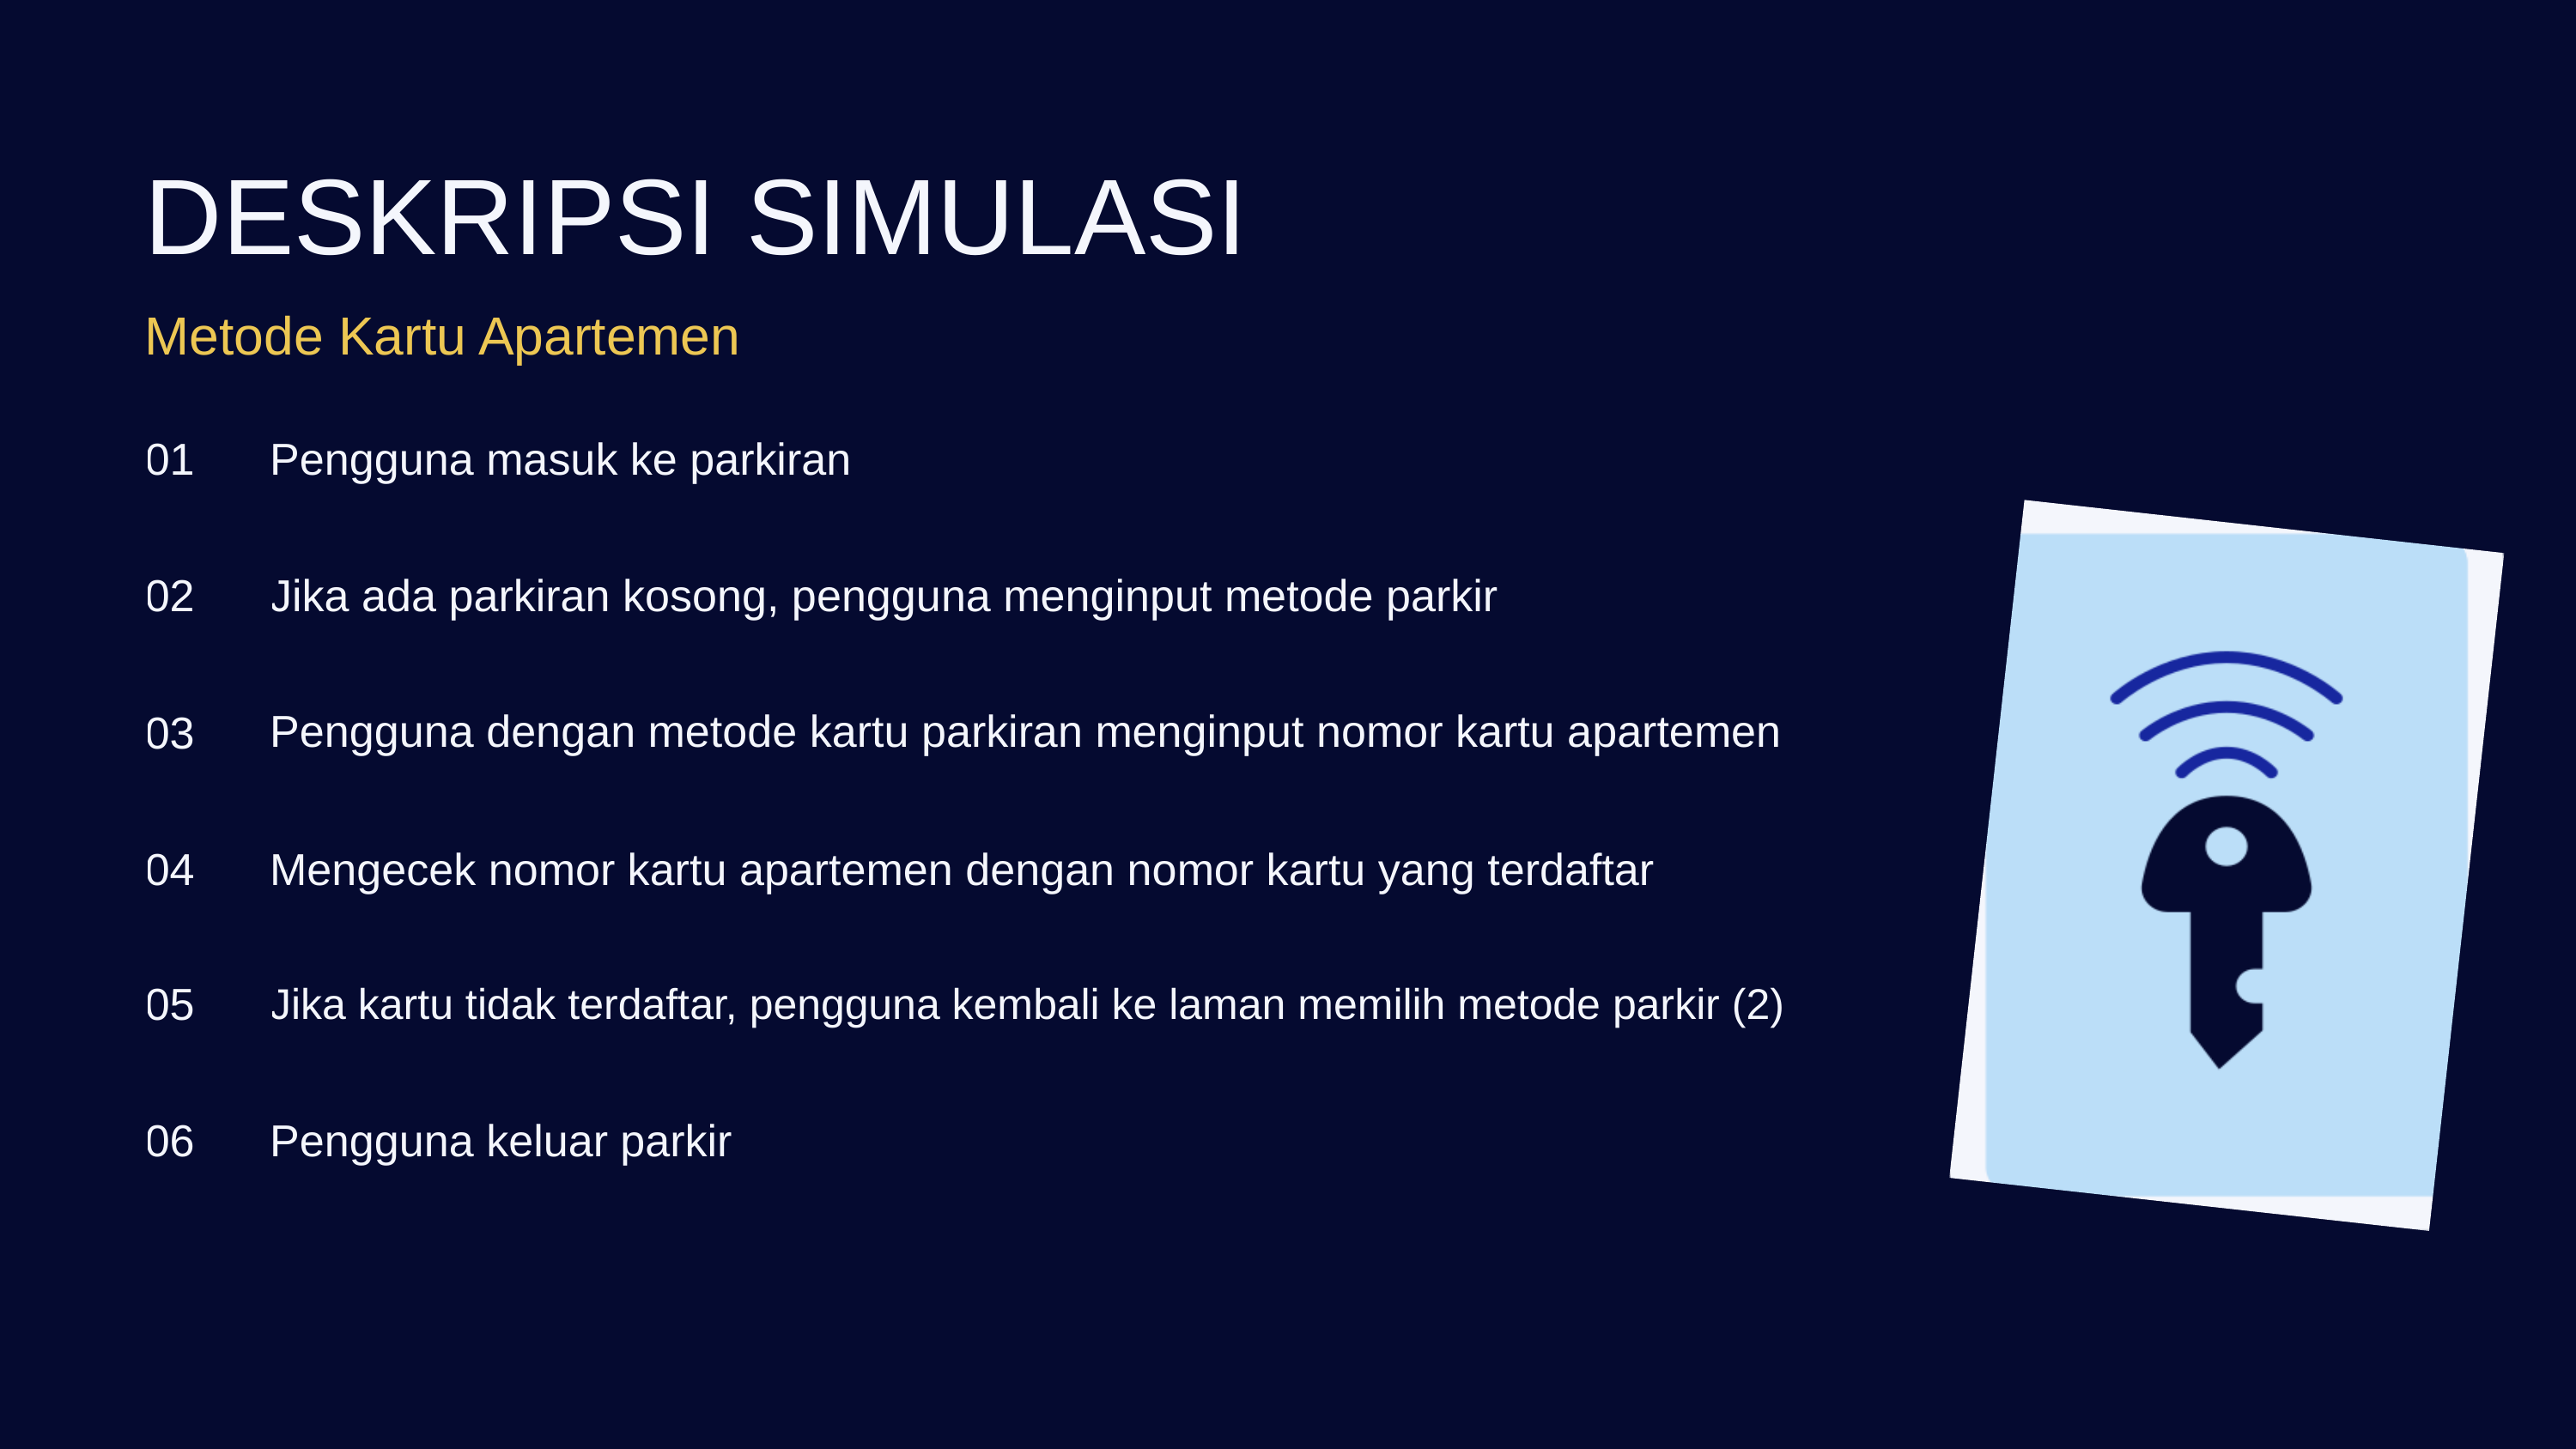

DESKRIPSI SIMULASI
Metode Kartu Apartemen
| 01 | Pengguna masuk ke parkiran |
| --- | --- |
| 02 | Jika ada parkiran kosong, pengguna menginput metode parkir |
| 03 | Pengguna dengan metode kartu parkiran menginput nomor kartu apartemen |
| 04 | Mengecek nomor kartu apartemen dengan nomor kartu yang terdaftar |
| 05 | Jika kartu tidak terdaftar, pengguna kembali ke laman memilih metode parkir (2) |
| 06 | Pengguna keluar parkir |